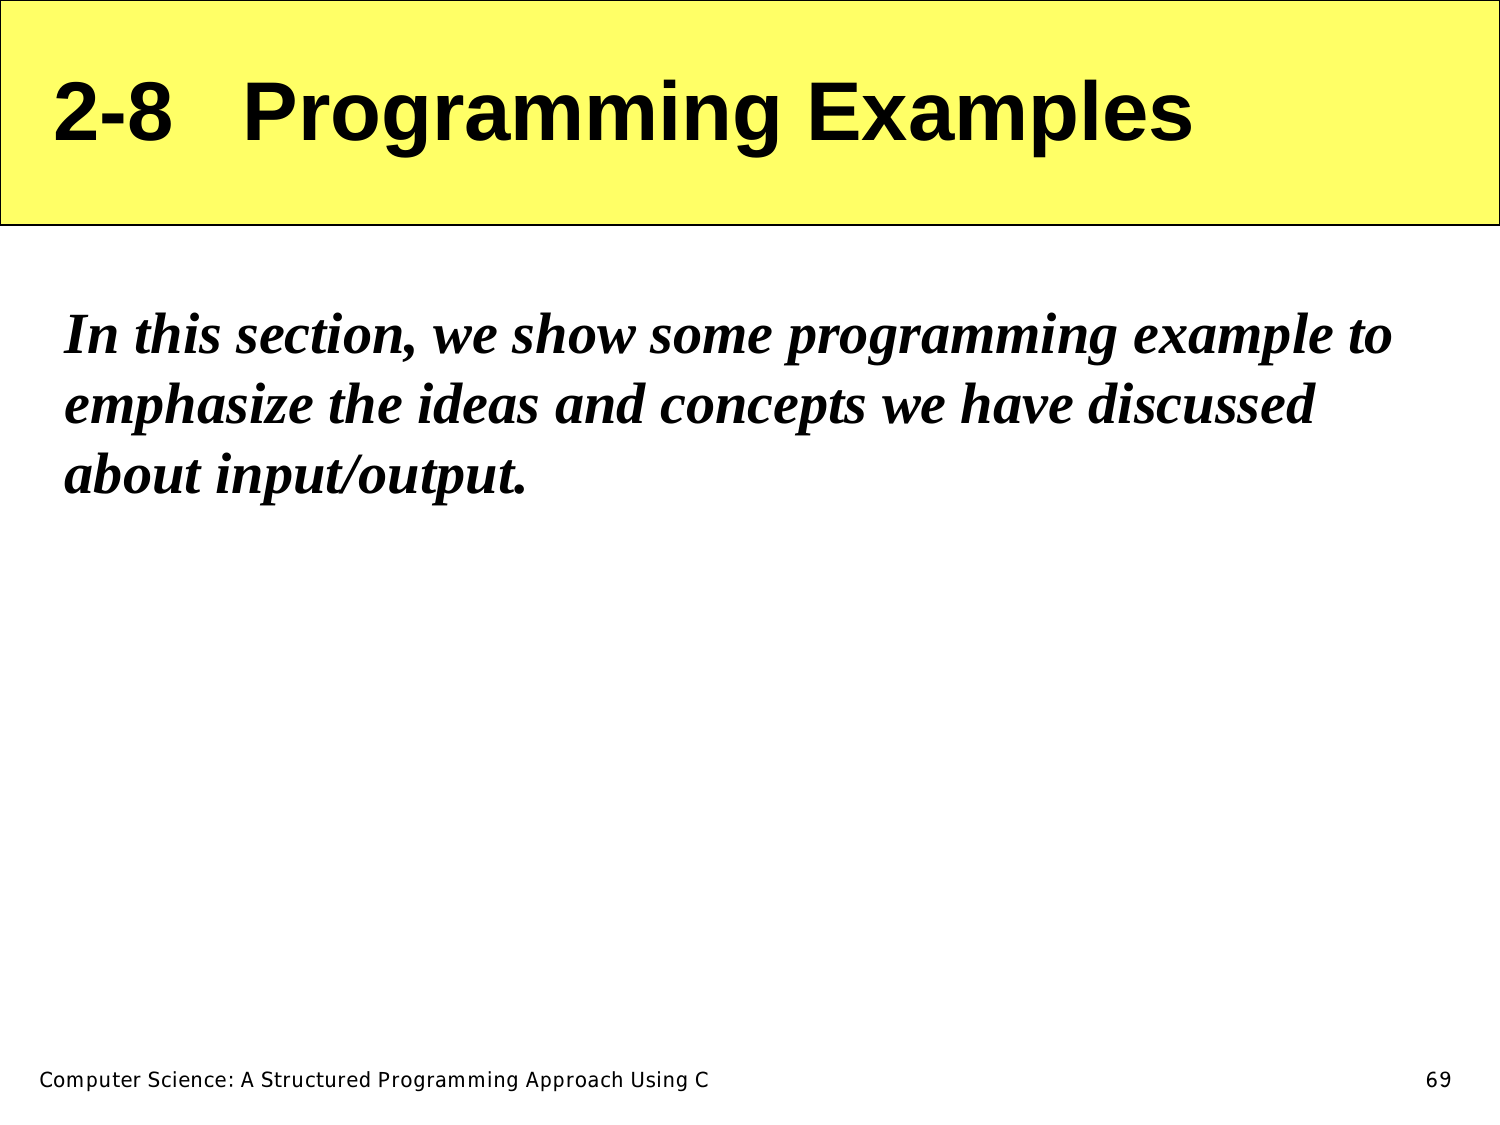

2-8   Programming Examples
In this section, we show some programming example to emphasize the ideas and concepts we have discussed about input/output.
Computer Science: A Structured Programming Approach Using C
69